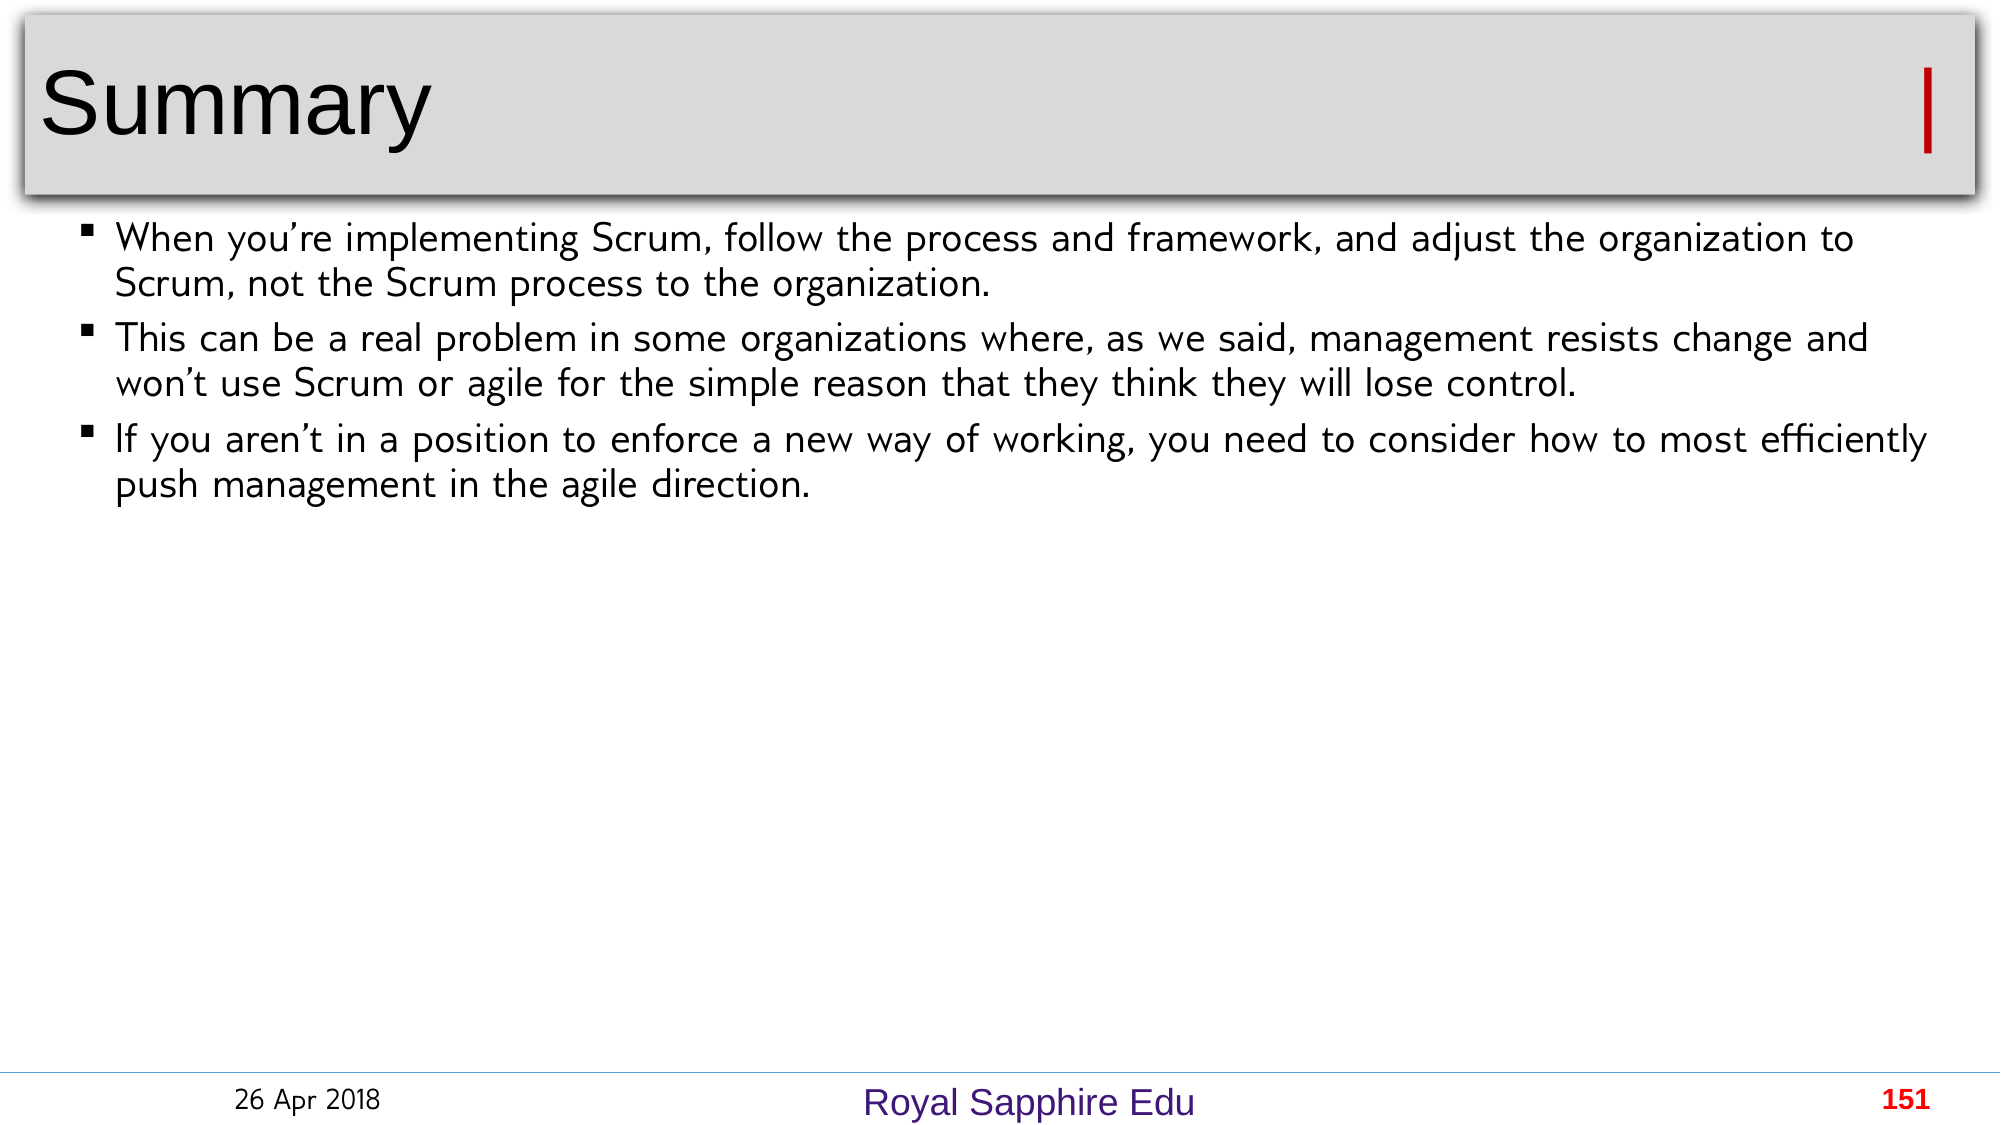

# Summary										   |
When you’re implementing Scrum, follow the process and framework, and adjust the organization to Scrum, not the Scrum process to the organization.
This can be a real problem in some organizations where, as we said, management resists change and won’t use Scrum or agile for the simple reason that they think they will lose control.
If you aren’t in a position to enforce a new way of working, you need to consider how to most efficiently push management in the agile direction.
26 Apr 2018
151